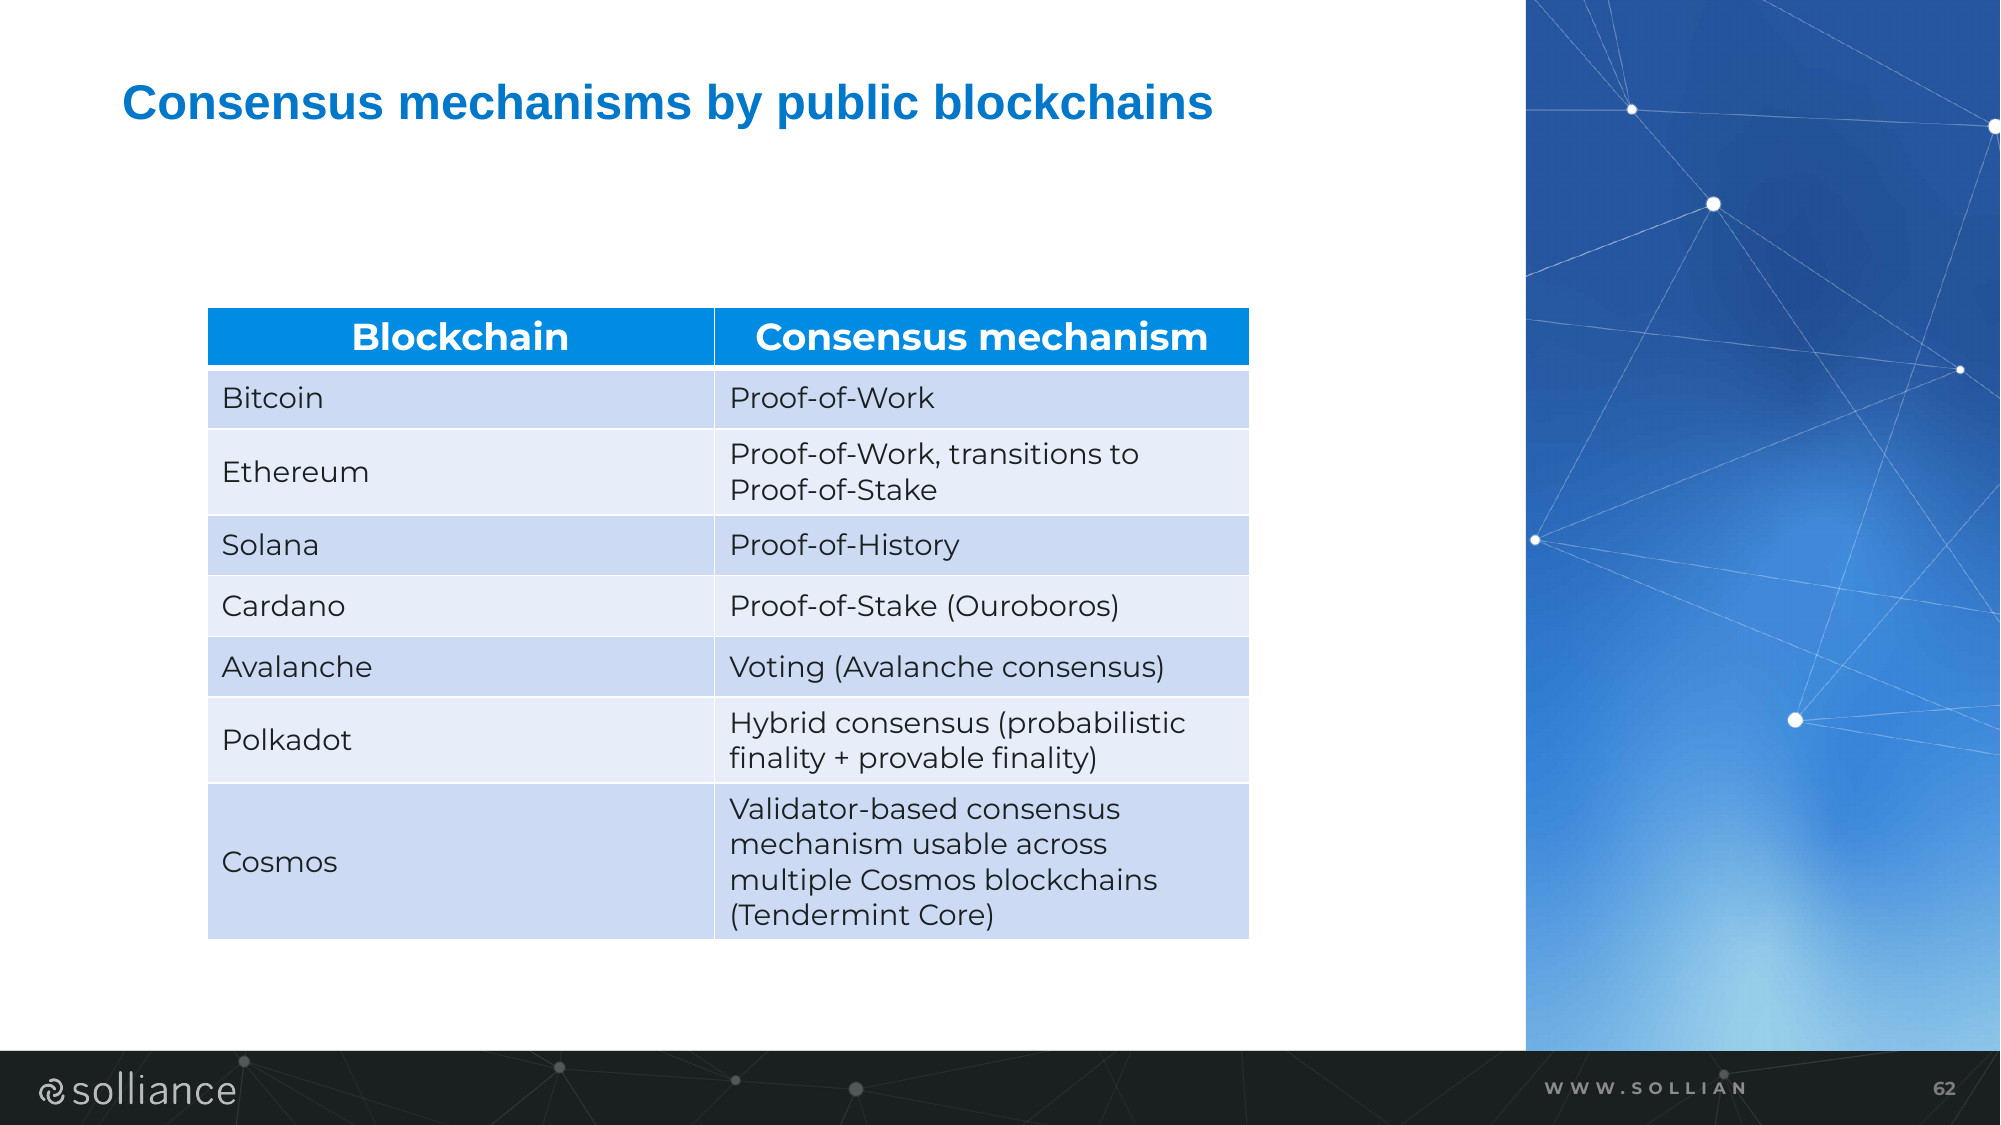

# Consensus mechanisms by public blockchains
| Blockchain | Consensus mechanism |
| --- | --- |
| Bitcoin | Proof-of-Work |
| Ethereum | Proof-of-Work, transitions to Proof-of-Stake |
| Solana | Proof-of-History |
| Cardano | Proof-of-Stake (Ouroboros) |
| Avalanche | Voting (Avalanche consensus) |
| Polkadot | Hybrid consensus (probabilistic finality + provable finality) |
| Cosmos | Validator-based consensus mechanism usable across multiple Cosmos blockchains (Tendermint Core) |
WWW.SOLLIANCE.NET
62